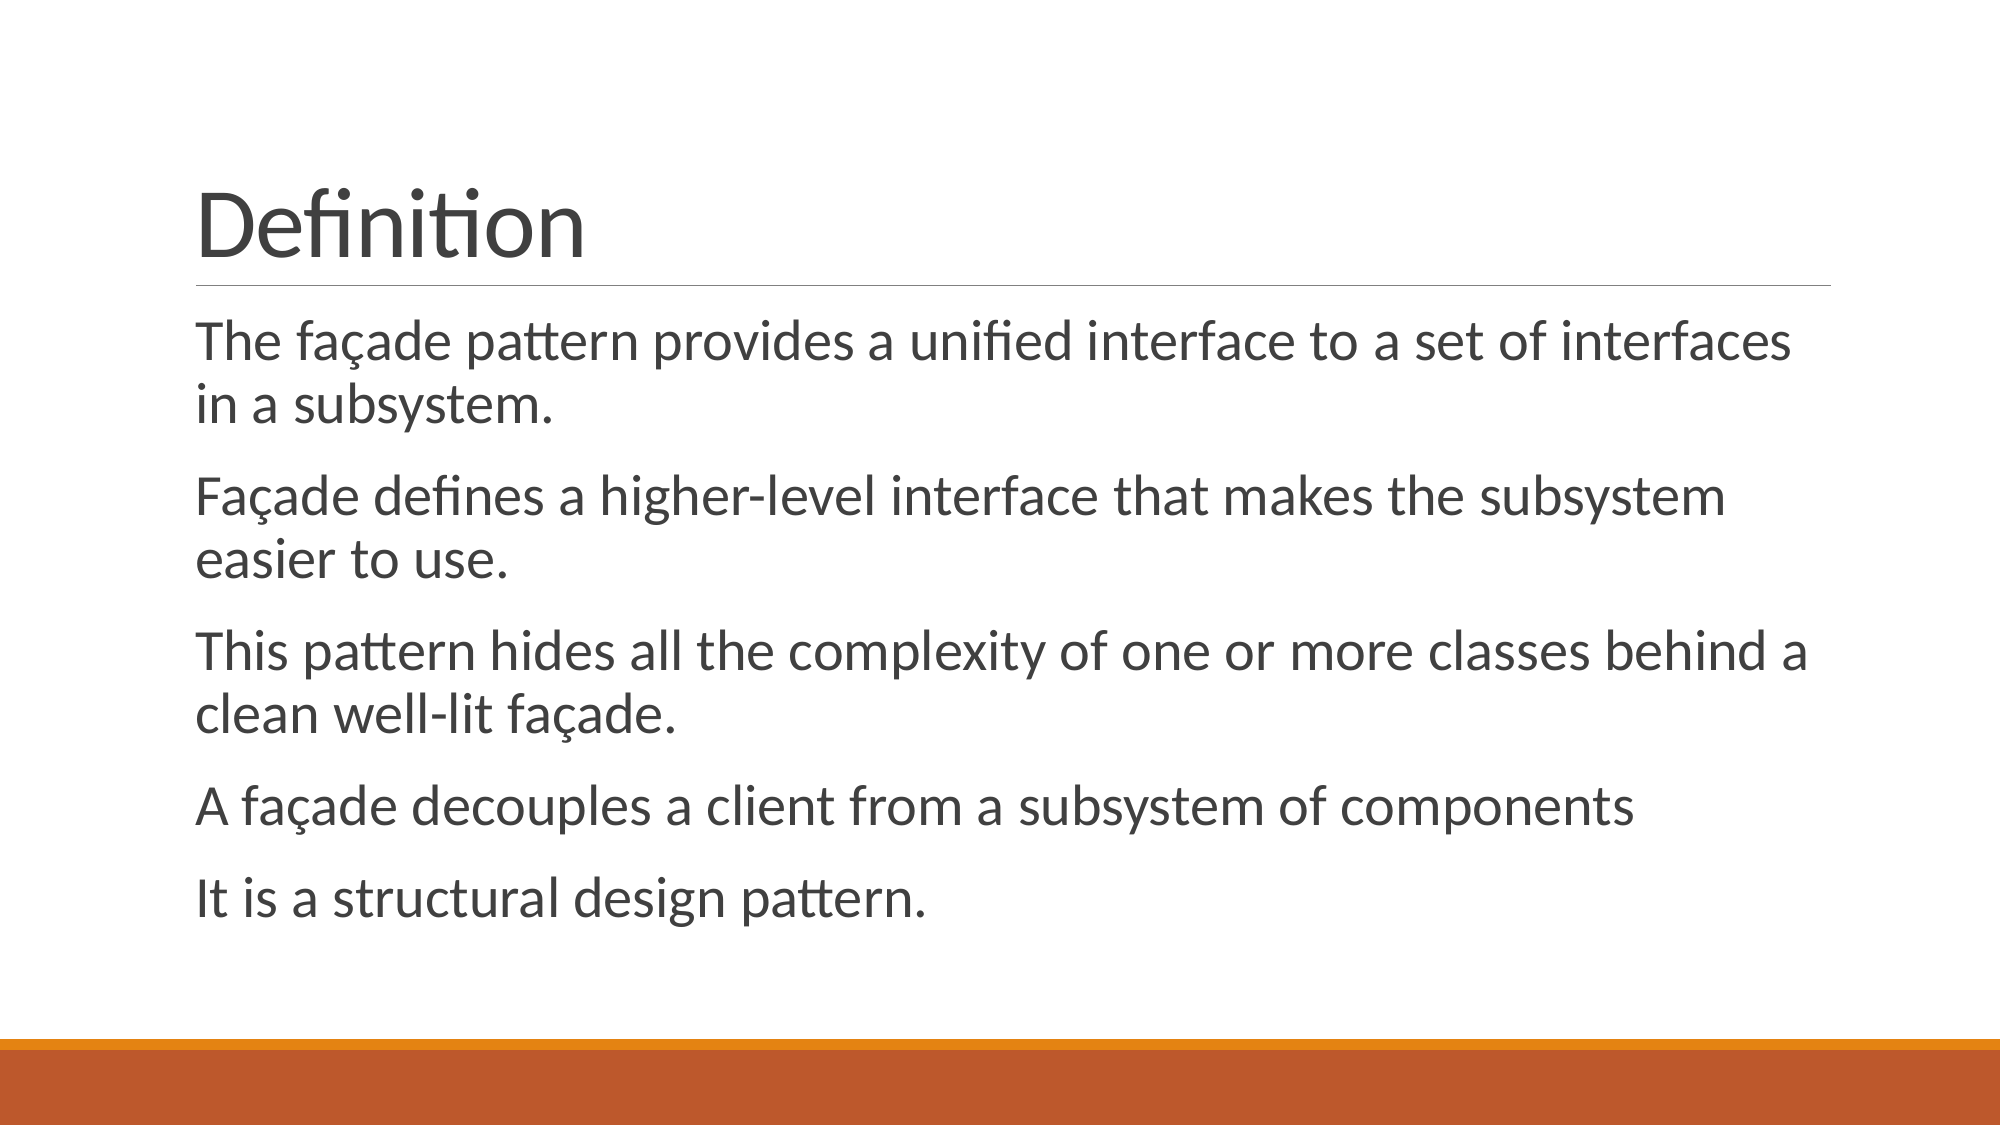

# Definition
The façade pattern provides a unified interface to a set of interfaces in a subsystem.
Façade defines a higher-level interface that makes the subsystem easier to use.
This pattern hides all the complexity of one or more classes behind a clean well-lit façade.
A façade decouples a client from a subsystem of components
It is a structural design pattern.